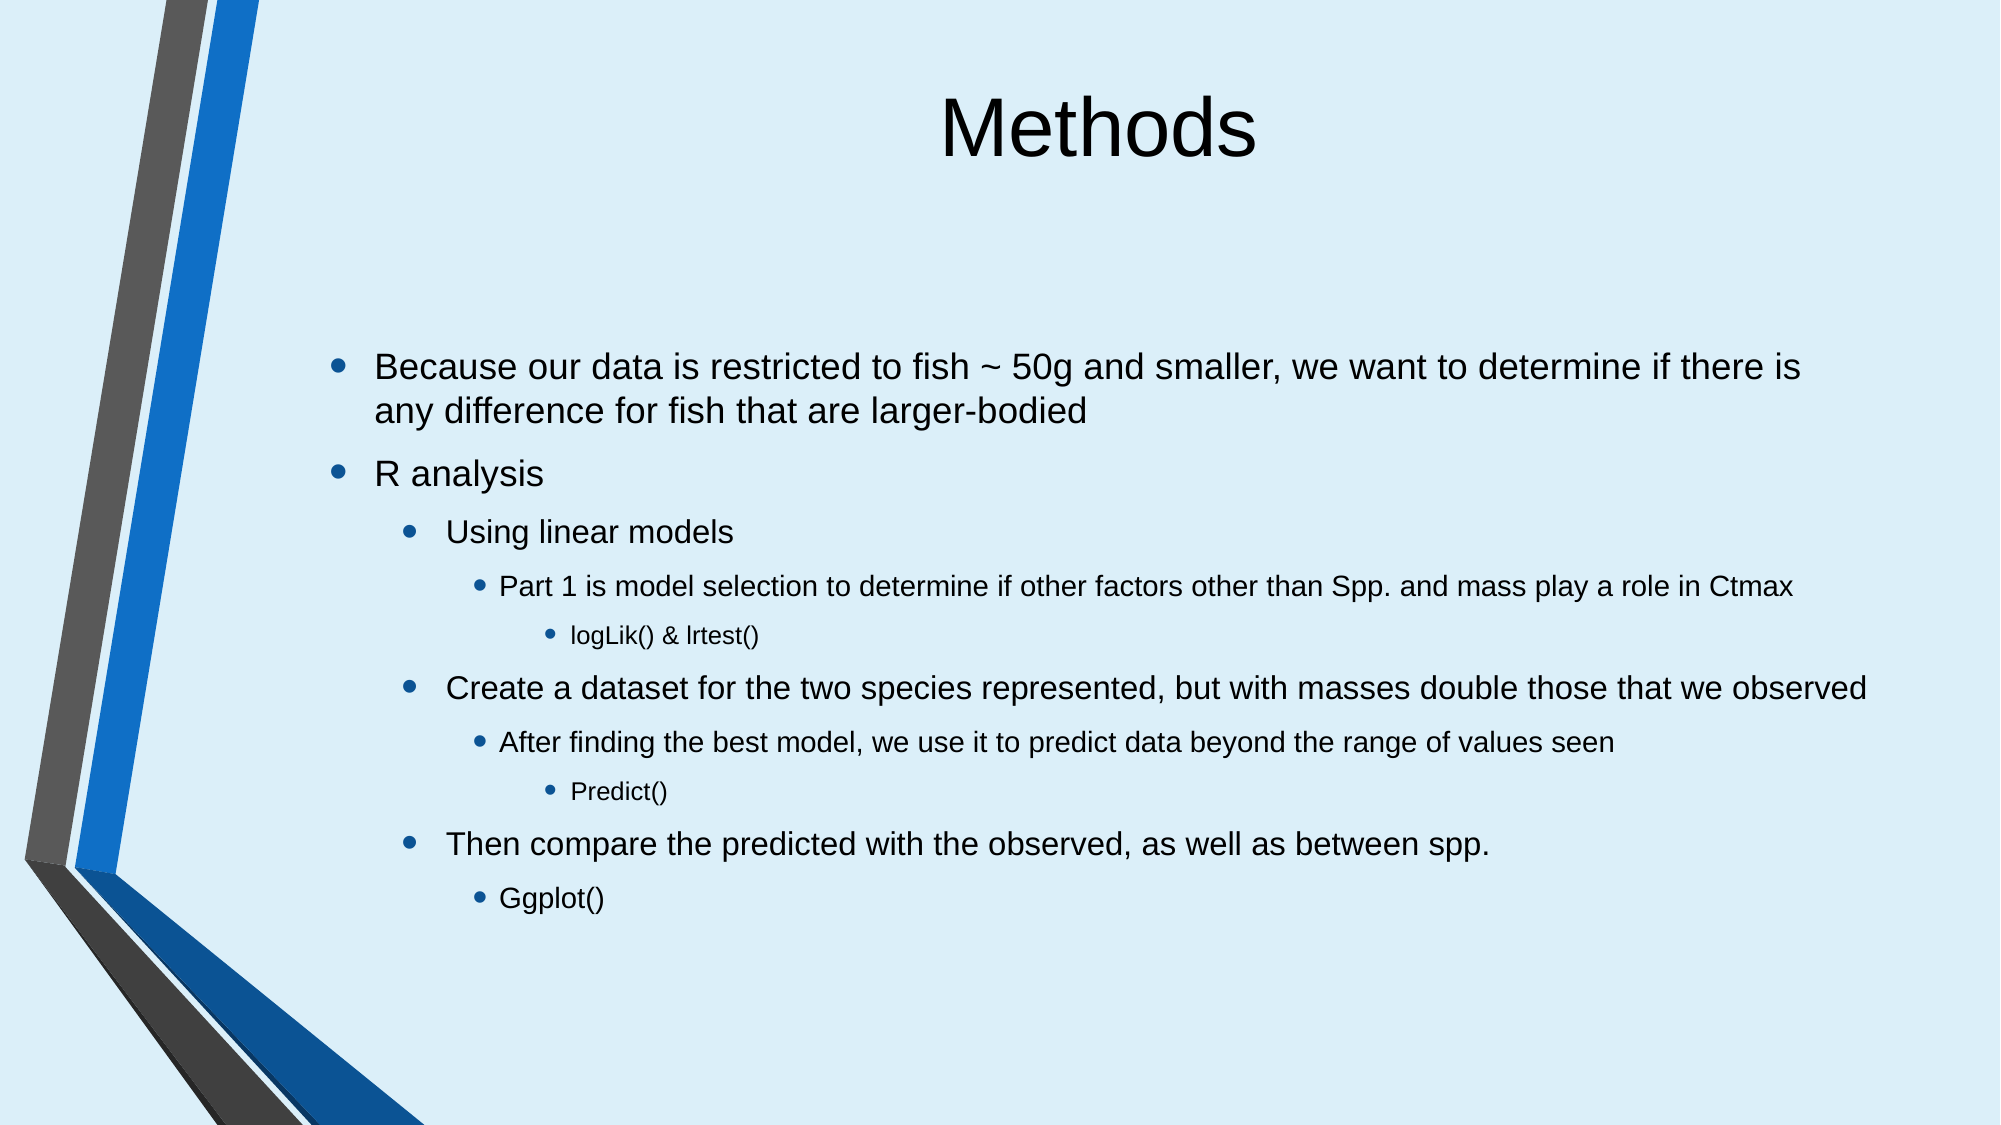

# Methods
Because our data is restricted to fish ~ 50g and smaller, we want to determine if there is any difference for fish that are larger-bodied
R analysis
Using linear models
Part 1 is model selection to determine if other factors other than Spp. and mass play a role in Ctmax
logLik() & lrtest()
Create a dataset for the two species represented, but with masses double those that we observed
After finding the best model, we use it to predict data beyond the range of values seen
Predict()
Then compare the predicted with the observed, as well as between spp.
Ggplot()